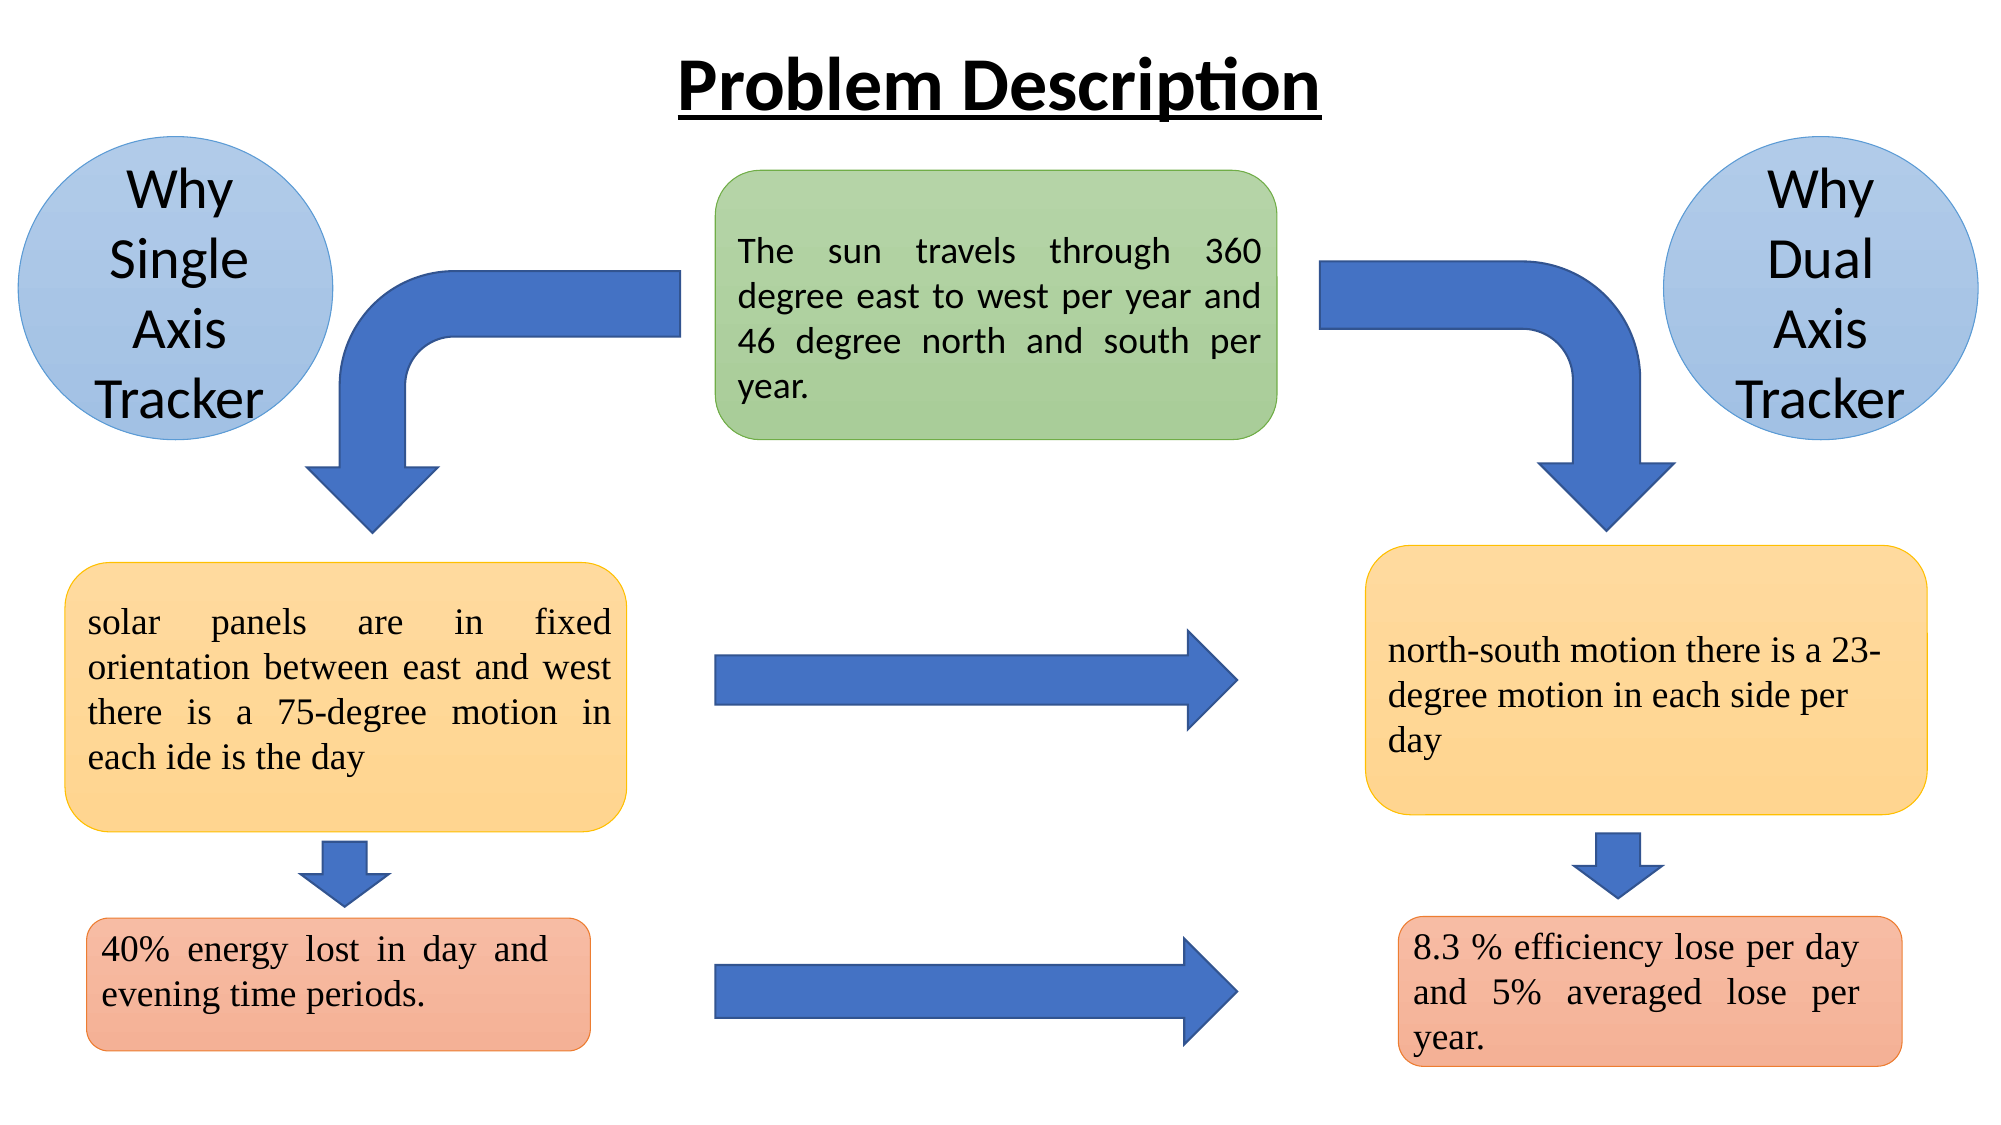

Problem Description

Why
Single
Axis
Tracker
Why
Dual
Axis
Tracker

The sun travels through 360 degree east to west per year and 46 degree north and south per year.

north-south motion there is a 23-degree motion in each side per day

solar panels are in fixed orientation between east and west there is a 75-degree motion in each ide is the day

8.3 % efficiency lose per day and 5% averaged lose per year.

40% energy lost in day and evening time periods.